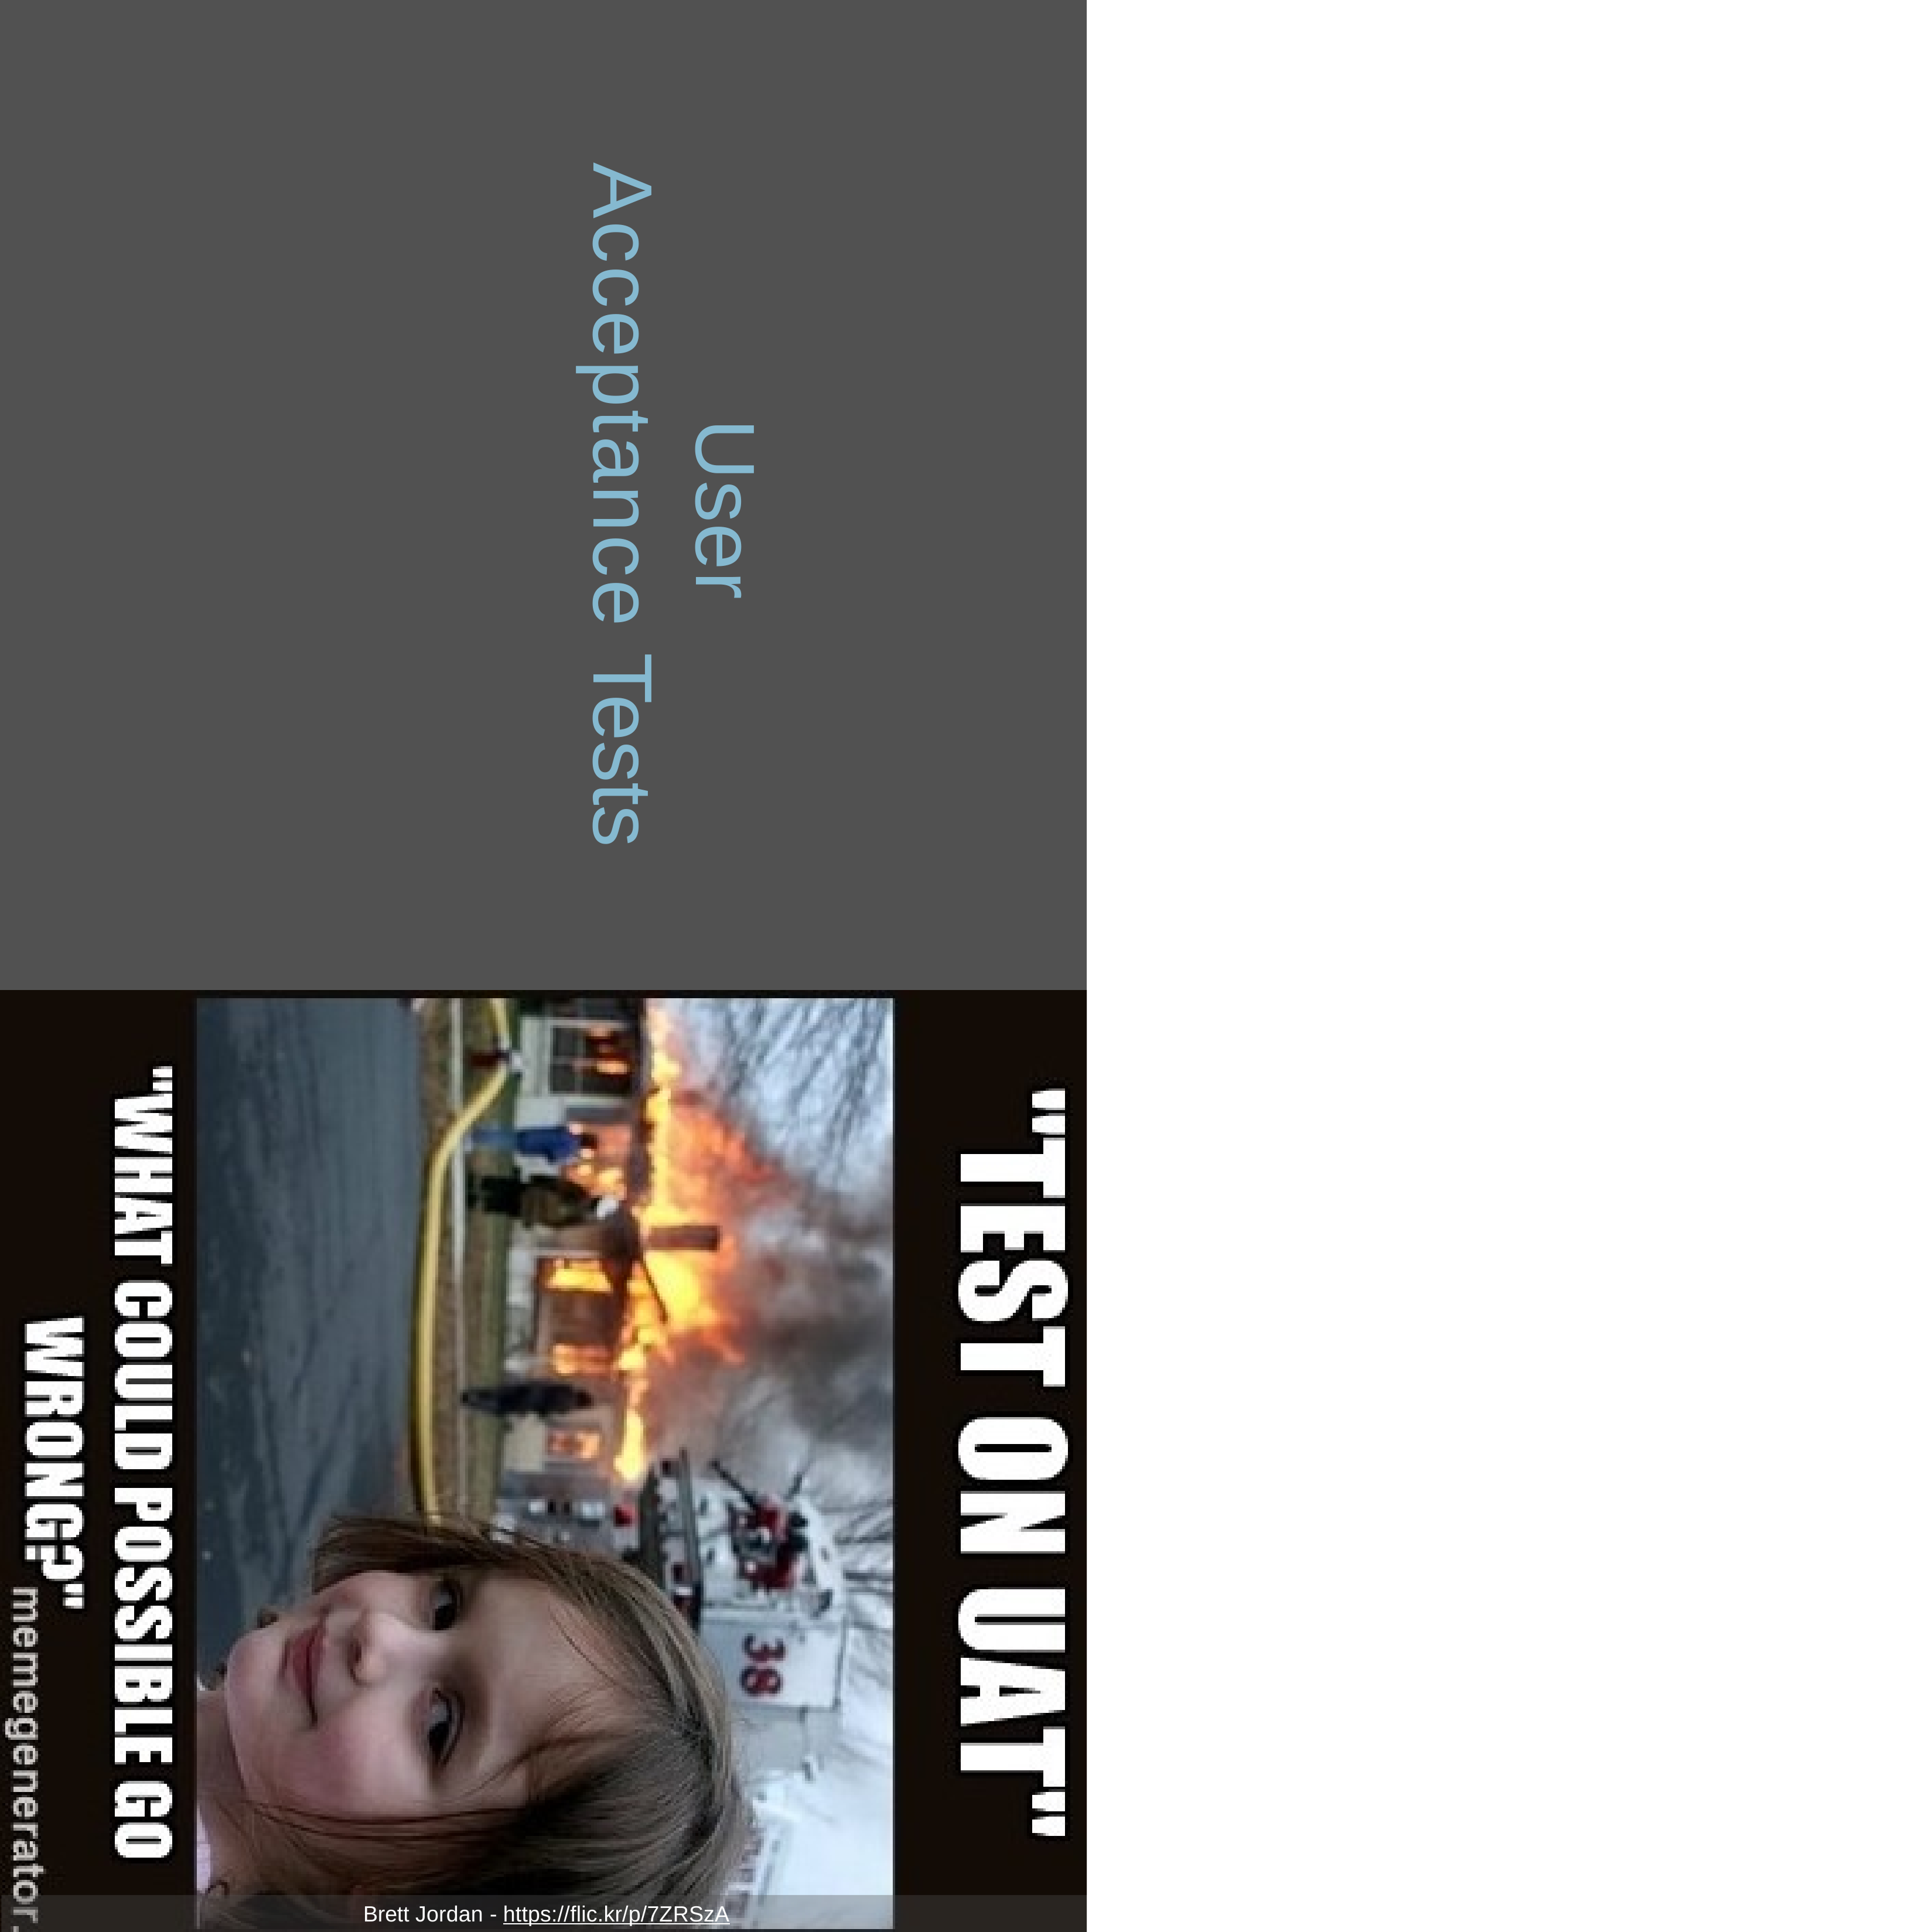

User  Acceptance Tests

Brett Jordan - https://flic.kr/p/7ZRSzA